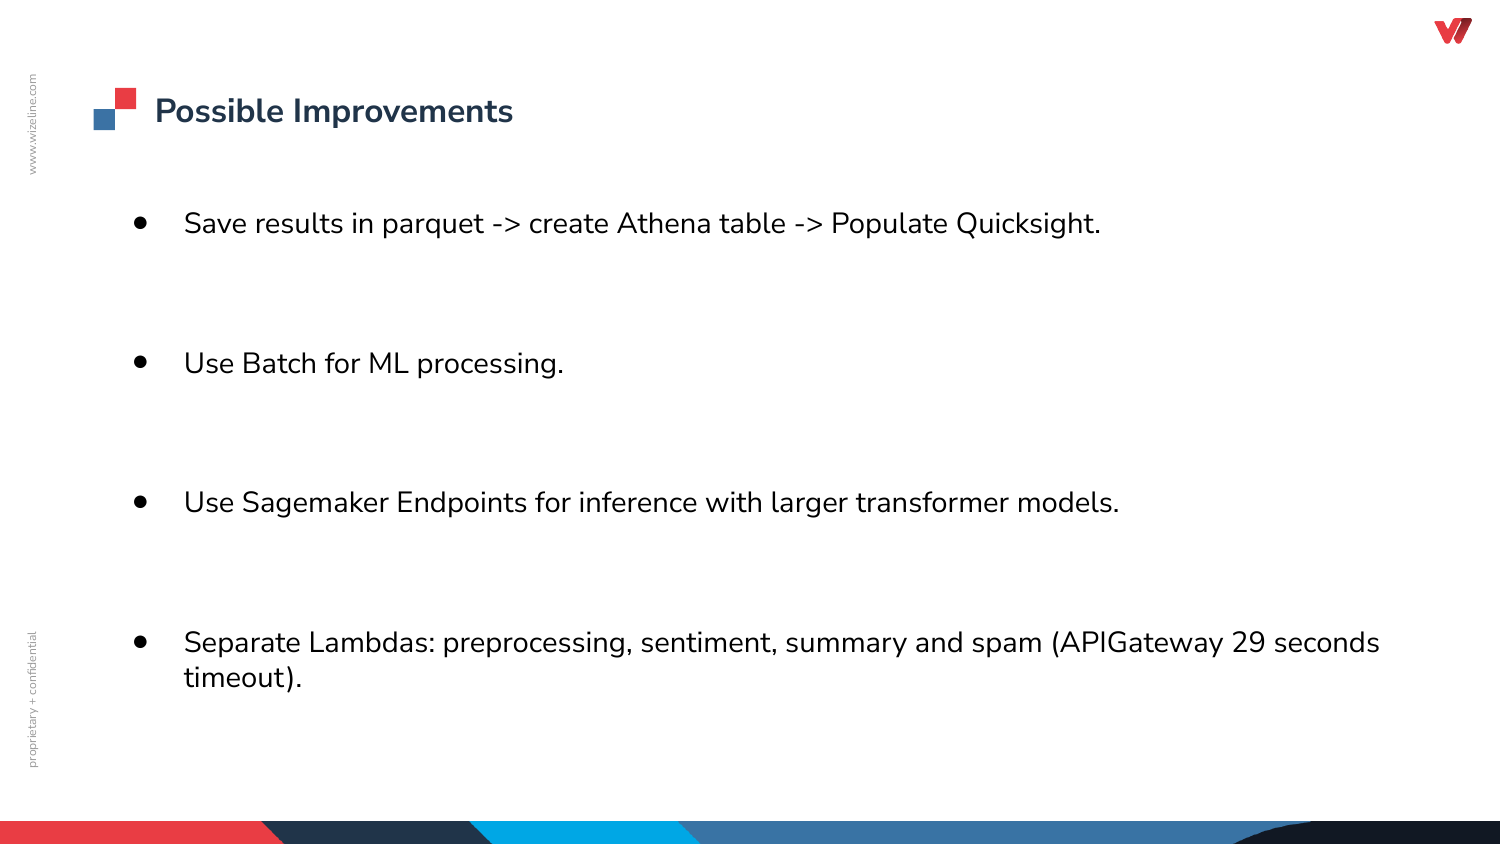

# Possible Improvements
Save results in parquet -> create Athena table -> Populate Quicksight.

Use Batch for ML processing.

Use Sagemaker Endpoints for inference with larger transformer models.

Separate Lambdas: preprocessing, sentiment, summary and spam (APIGateway 29 seconds timeout).